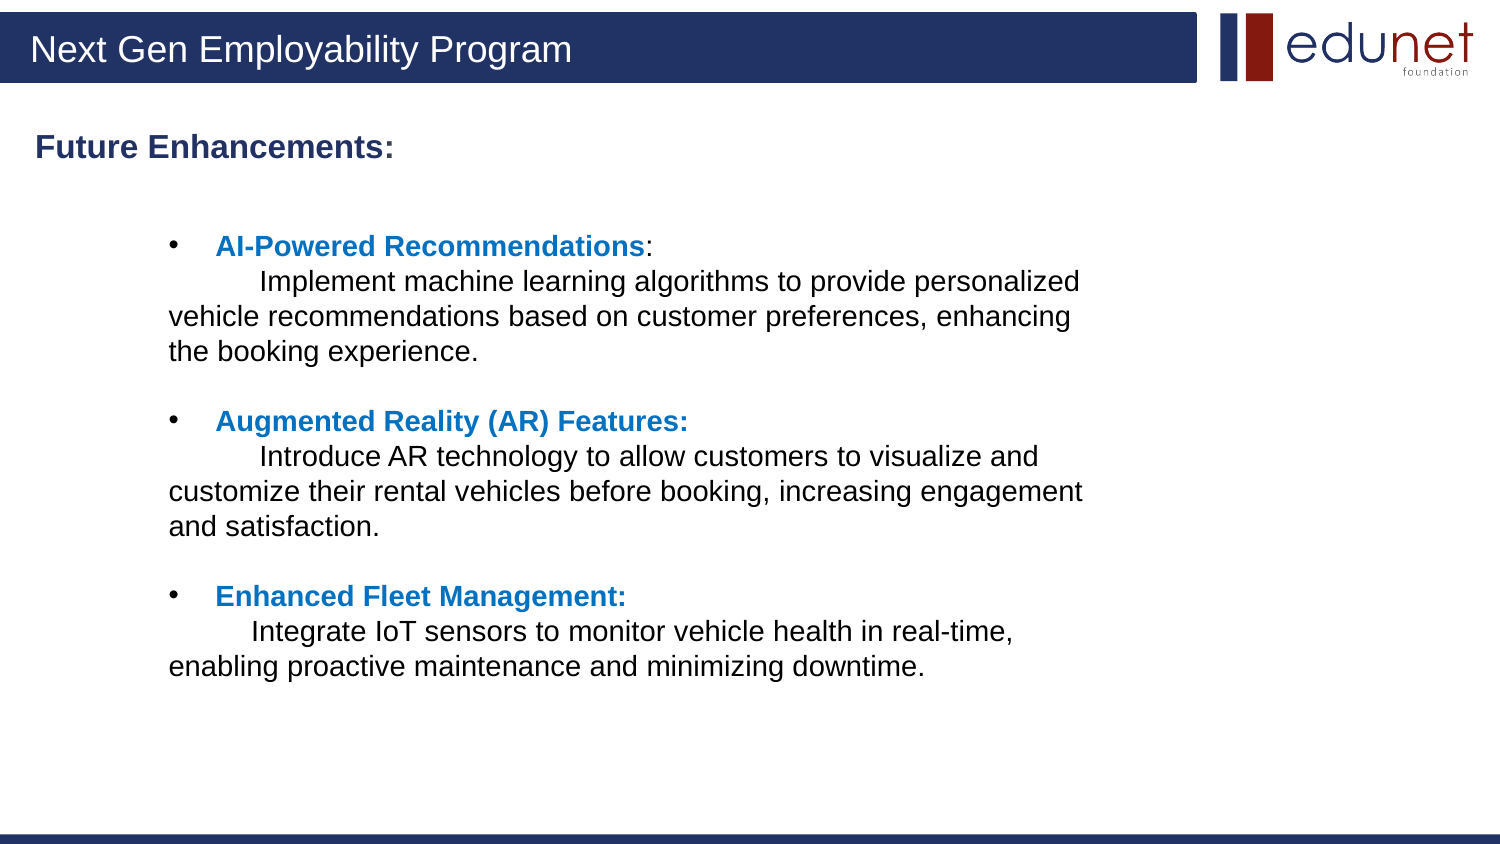

# Future Enhancements:
AI-Powered Recommendations:
           Implement machine learning algorithms to provide personalized vehicle recommendations based on customer preferences, enhancing the booking experience.

Augmented Reality (AR) Features:
           Introduce AR technology to allow customers to visualize and customize their rental vehicles before booking, increasing engagement and satisfaction.

Enhanced Fleet Management:
          Integrate IoT sensors to monitor vehicle health in real-time, enabling proactive maintenance and minimizing downtime.